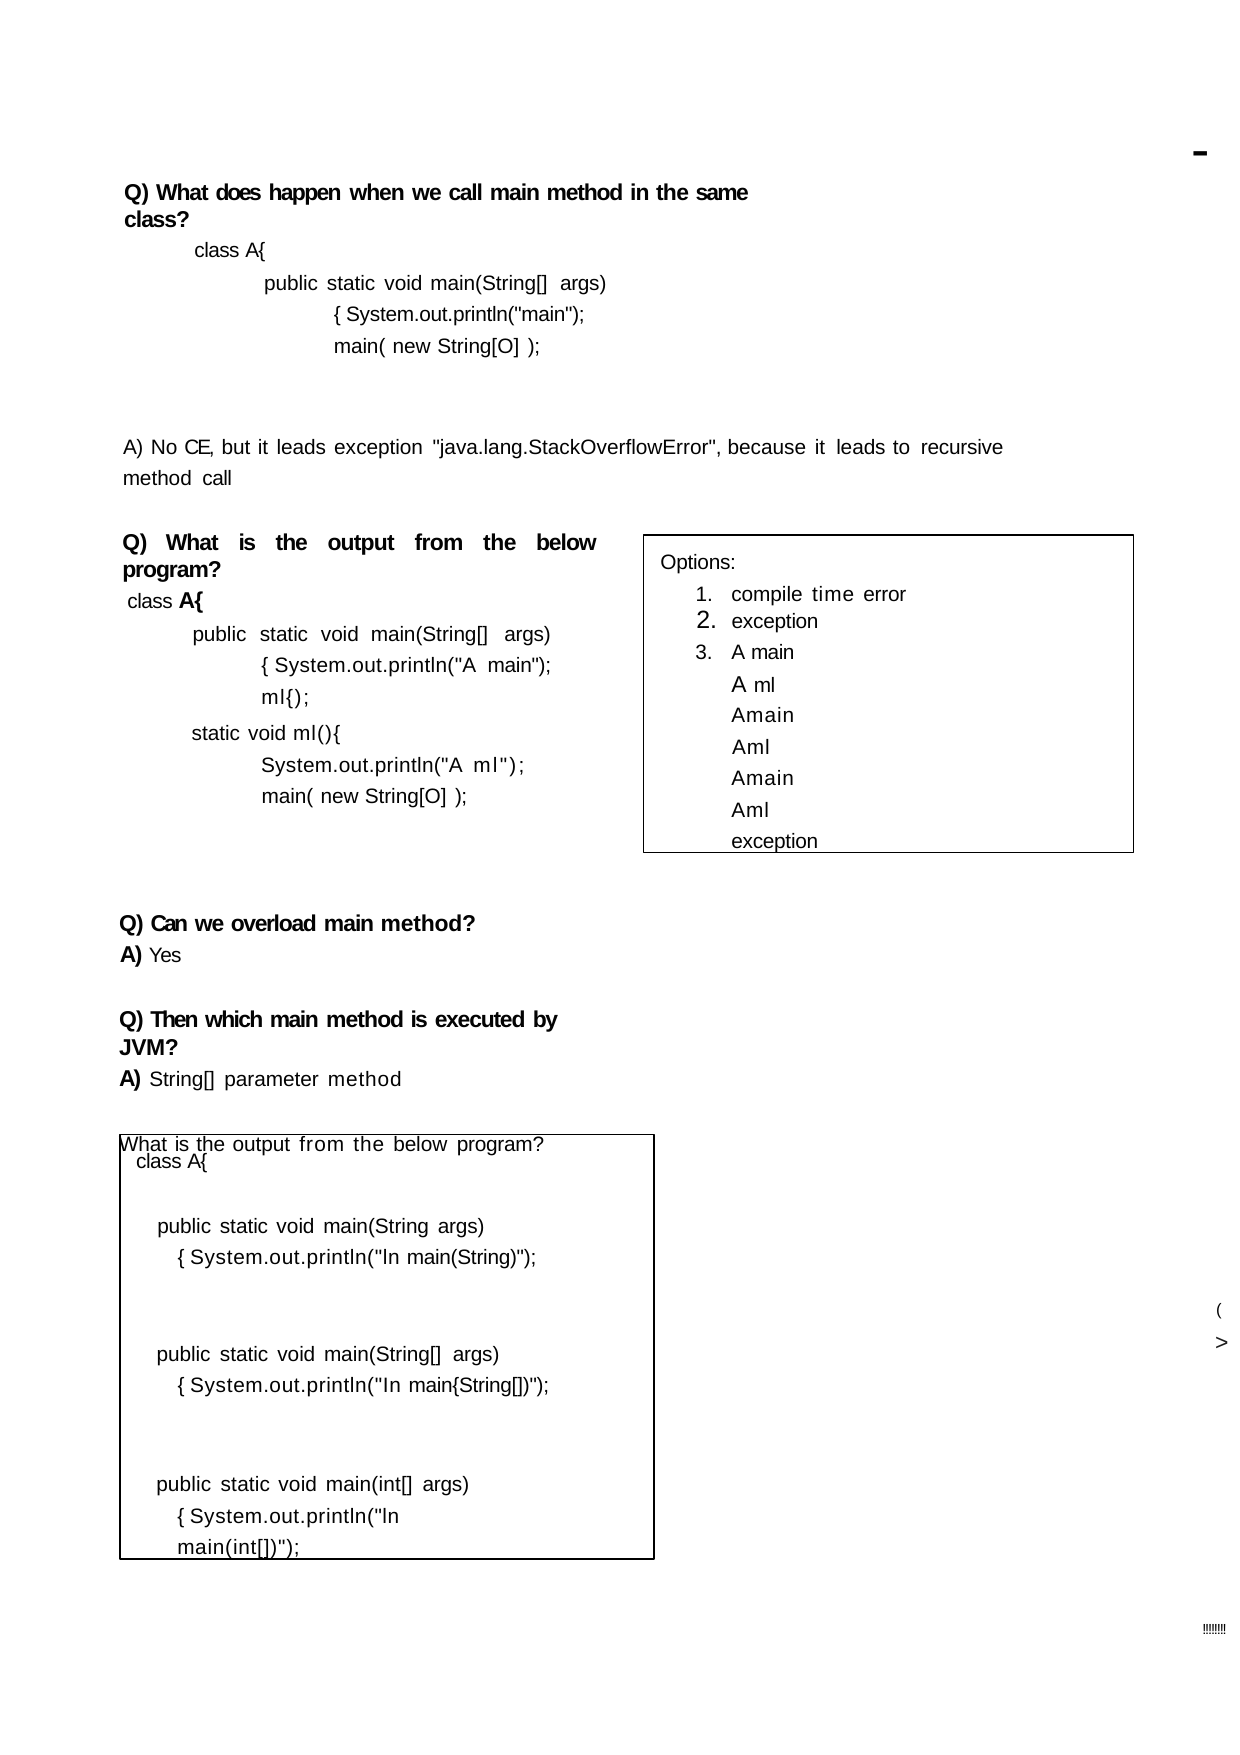

-
Q) What does happen when we call main method in the same class?
class A{
public static void main(String[] args){ System.out.println("main"); main( new String[O] );
A) No CE, but it leads exception "java.lang.StackOverflowError", because it leads to recursive method call
Q) What is the output from the below program?
class A{
public static void main(String[] args){ System.out.println("A main"); ml{);
Options:
compile time error
exception
A main A ml Amain
Aml Amain Aml exception
static void ml(){
System.out.println("A ml"); main( new String[O] );
Q) Can we overload main method?
A) Yes

Q) Then which main method is executed by JVM?
A) String[] parameter method

What is the output from the below program?
class A{

public static void main(String args){ System.out.println("ln main(String)");

public static void main(String[] args){ System.out.println("In main{String[])");

public static void main(int[] args){ System.out.println("ln main(int[])");
(
>
!!!!!!!!